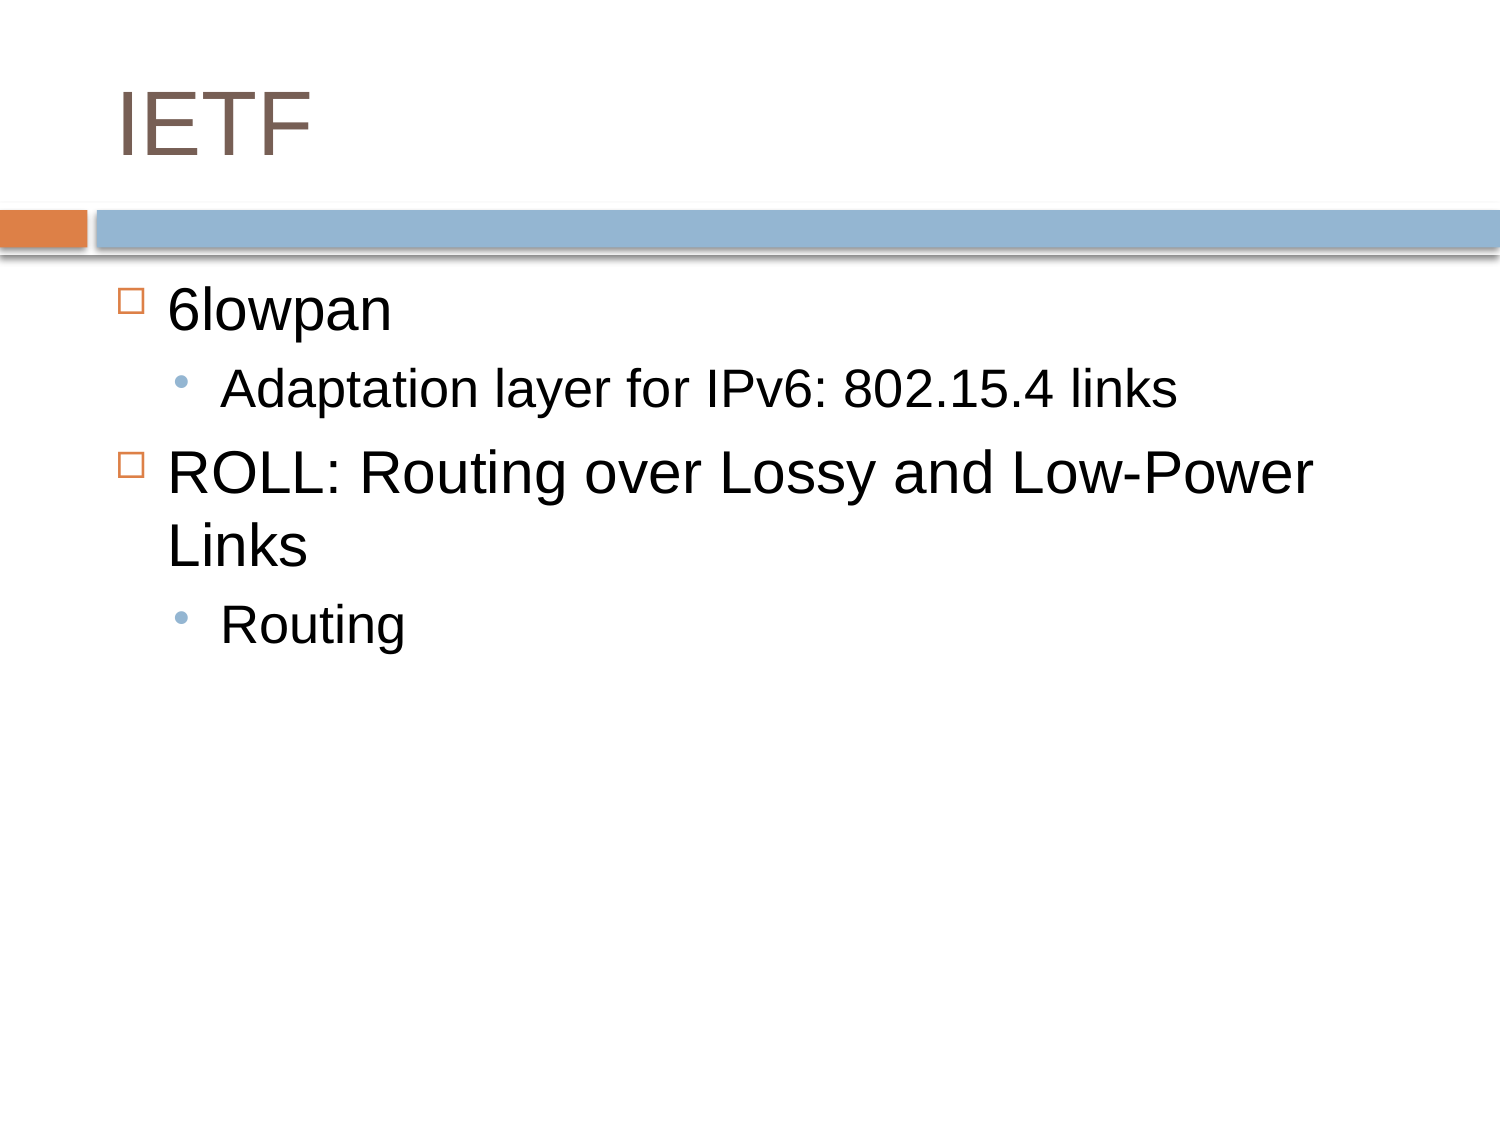

# IETF
6lowpan
Adaptation layer for IPv6: 802.15.4 links
ROLL: Routing over Lossy and Low-Power Links
Routing